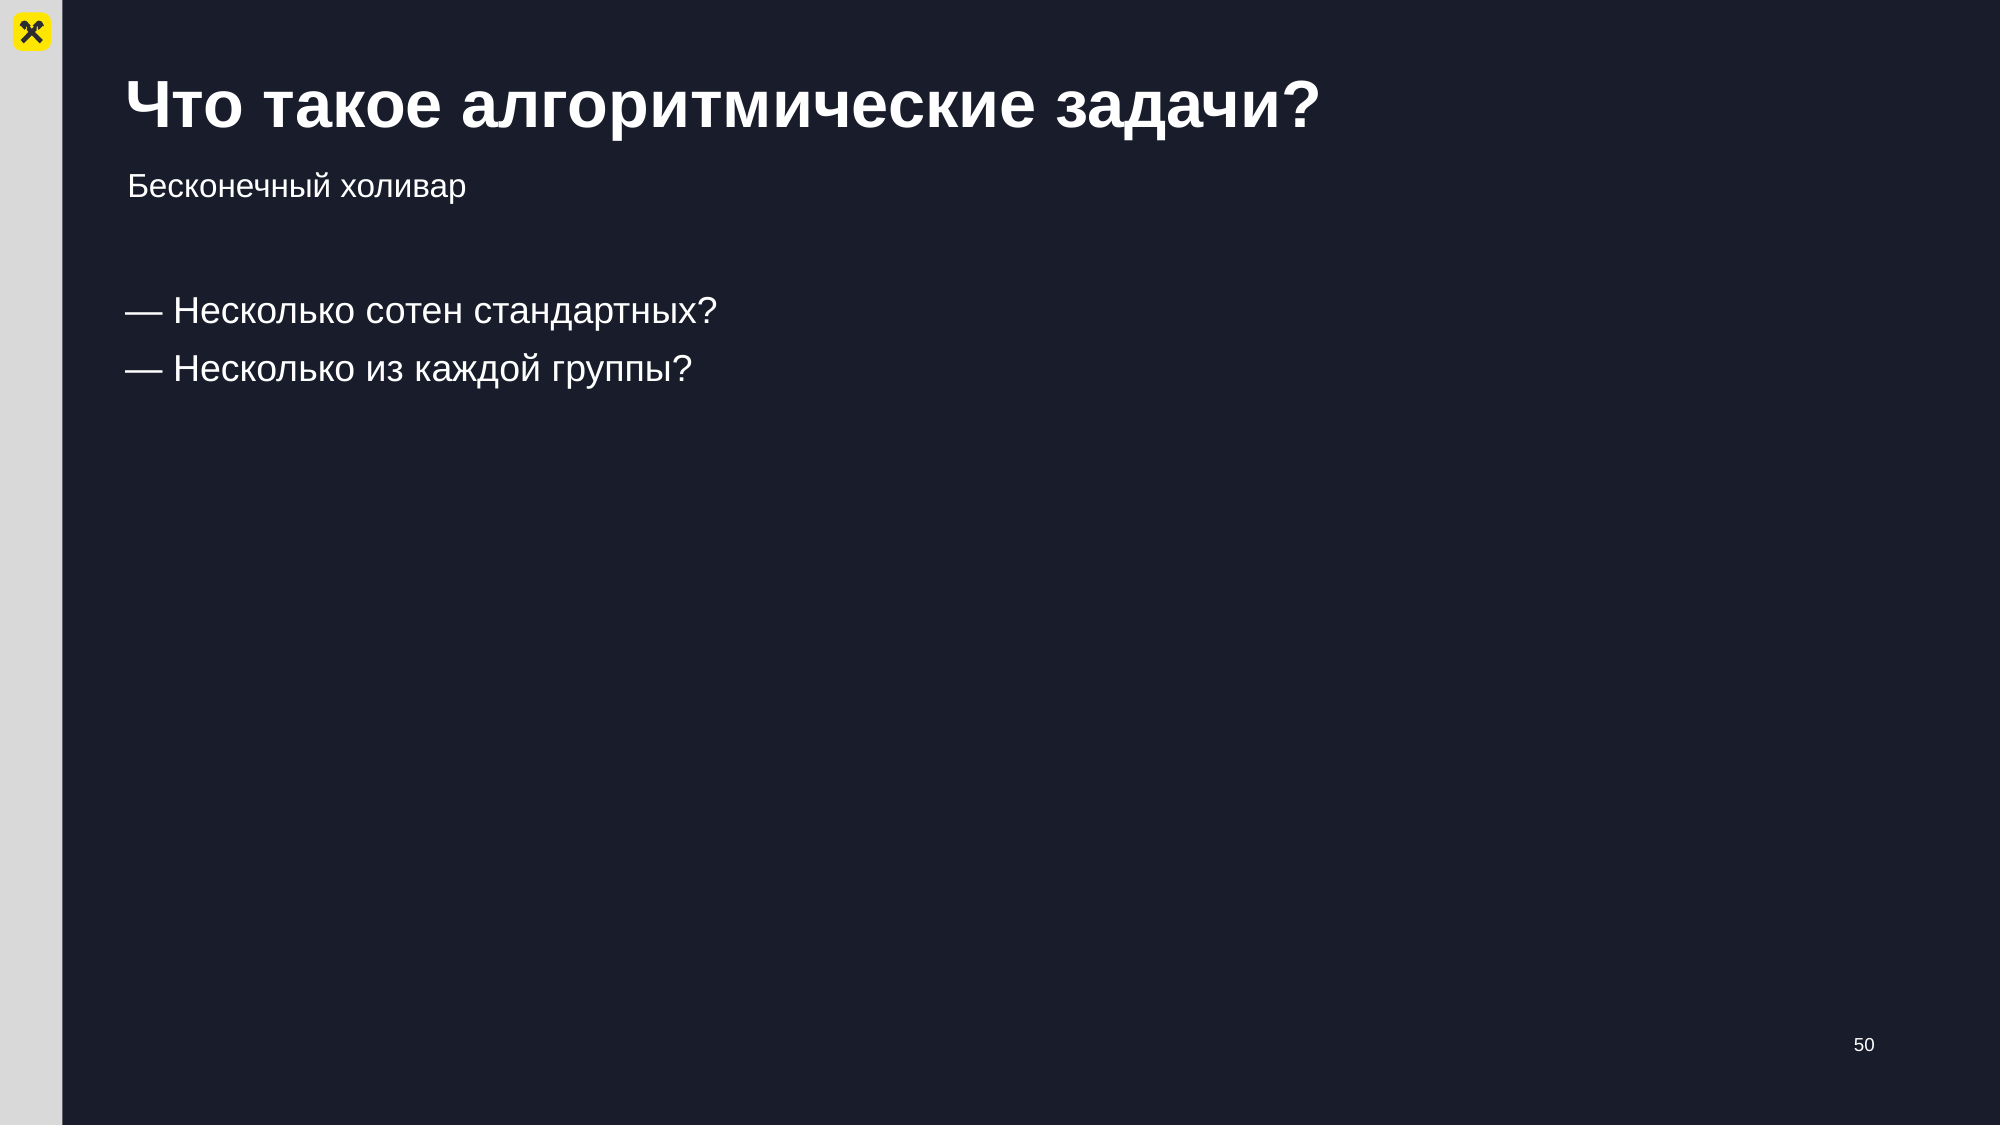

# Что такое алгоритмические задачи?
Бесконечный холивар
— Несколько сотен стандартных?
— Несколько из каждой группы?
50